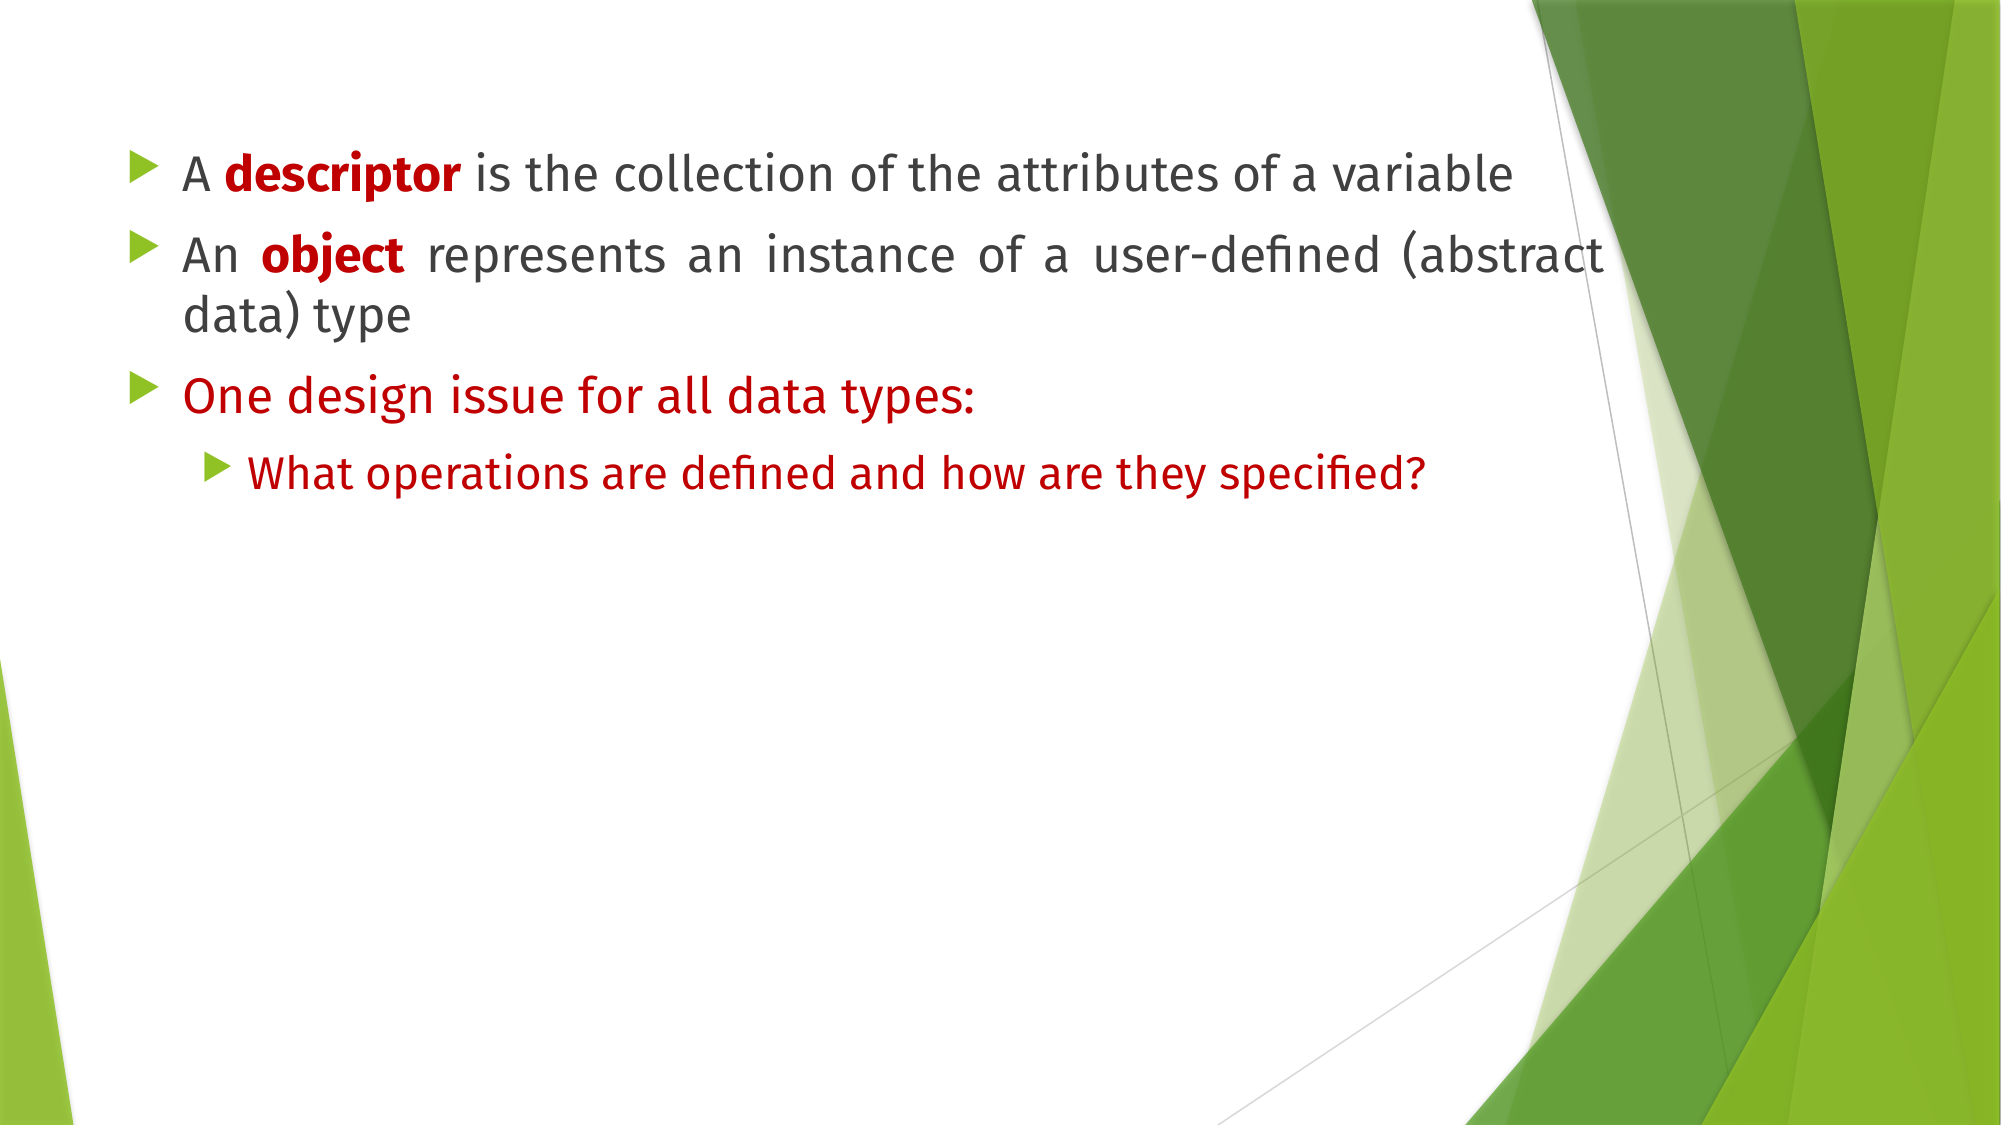

A descriptor is the collection of the attributes of a variable
An object represents an instance of a user-defined (abstract data) type
One design issue for all data types:
What operations are defined and how are they specified?